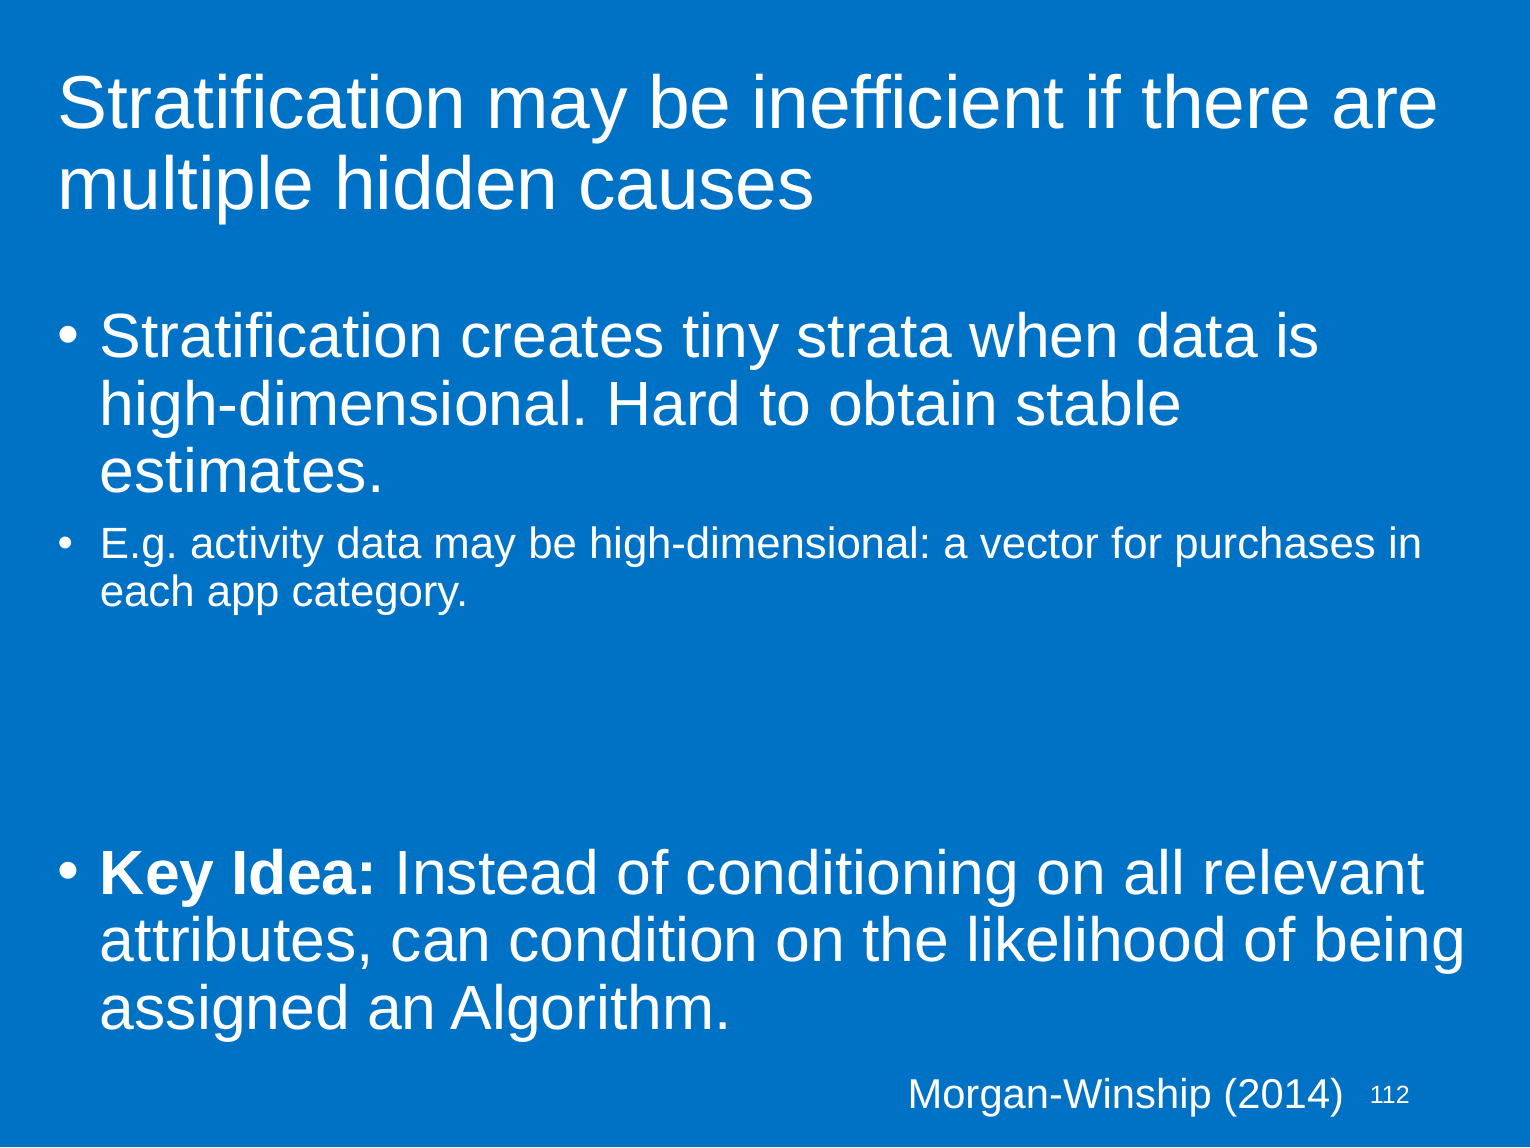

112
# Stratification may be inefficient if there are multiple hidden causes

Stratification creates tiny strata when data is high-dimensional. Hard to obtain stable estimates.
E.g. activity data may be high-dimensional: a vector for purchases in each app category.

Key Idea: Instead of conditioning on all relevant attributes, can condition on the likelihood of being assigned an Algorithm.
Morgan-Winship (2014)